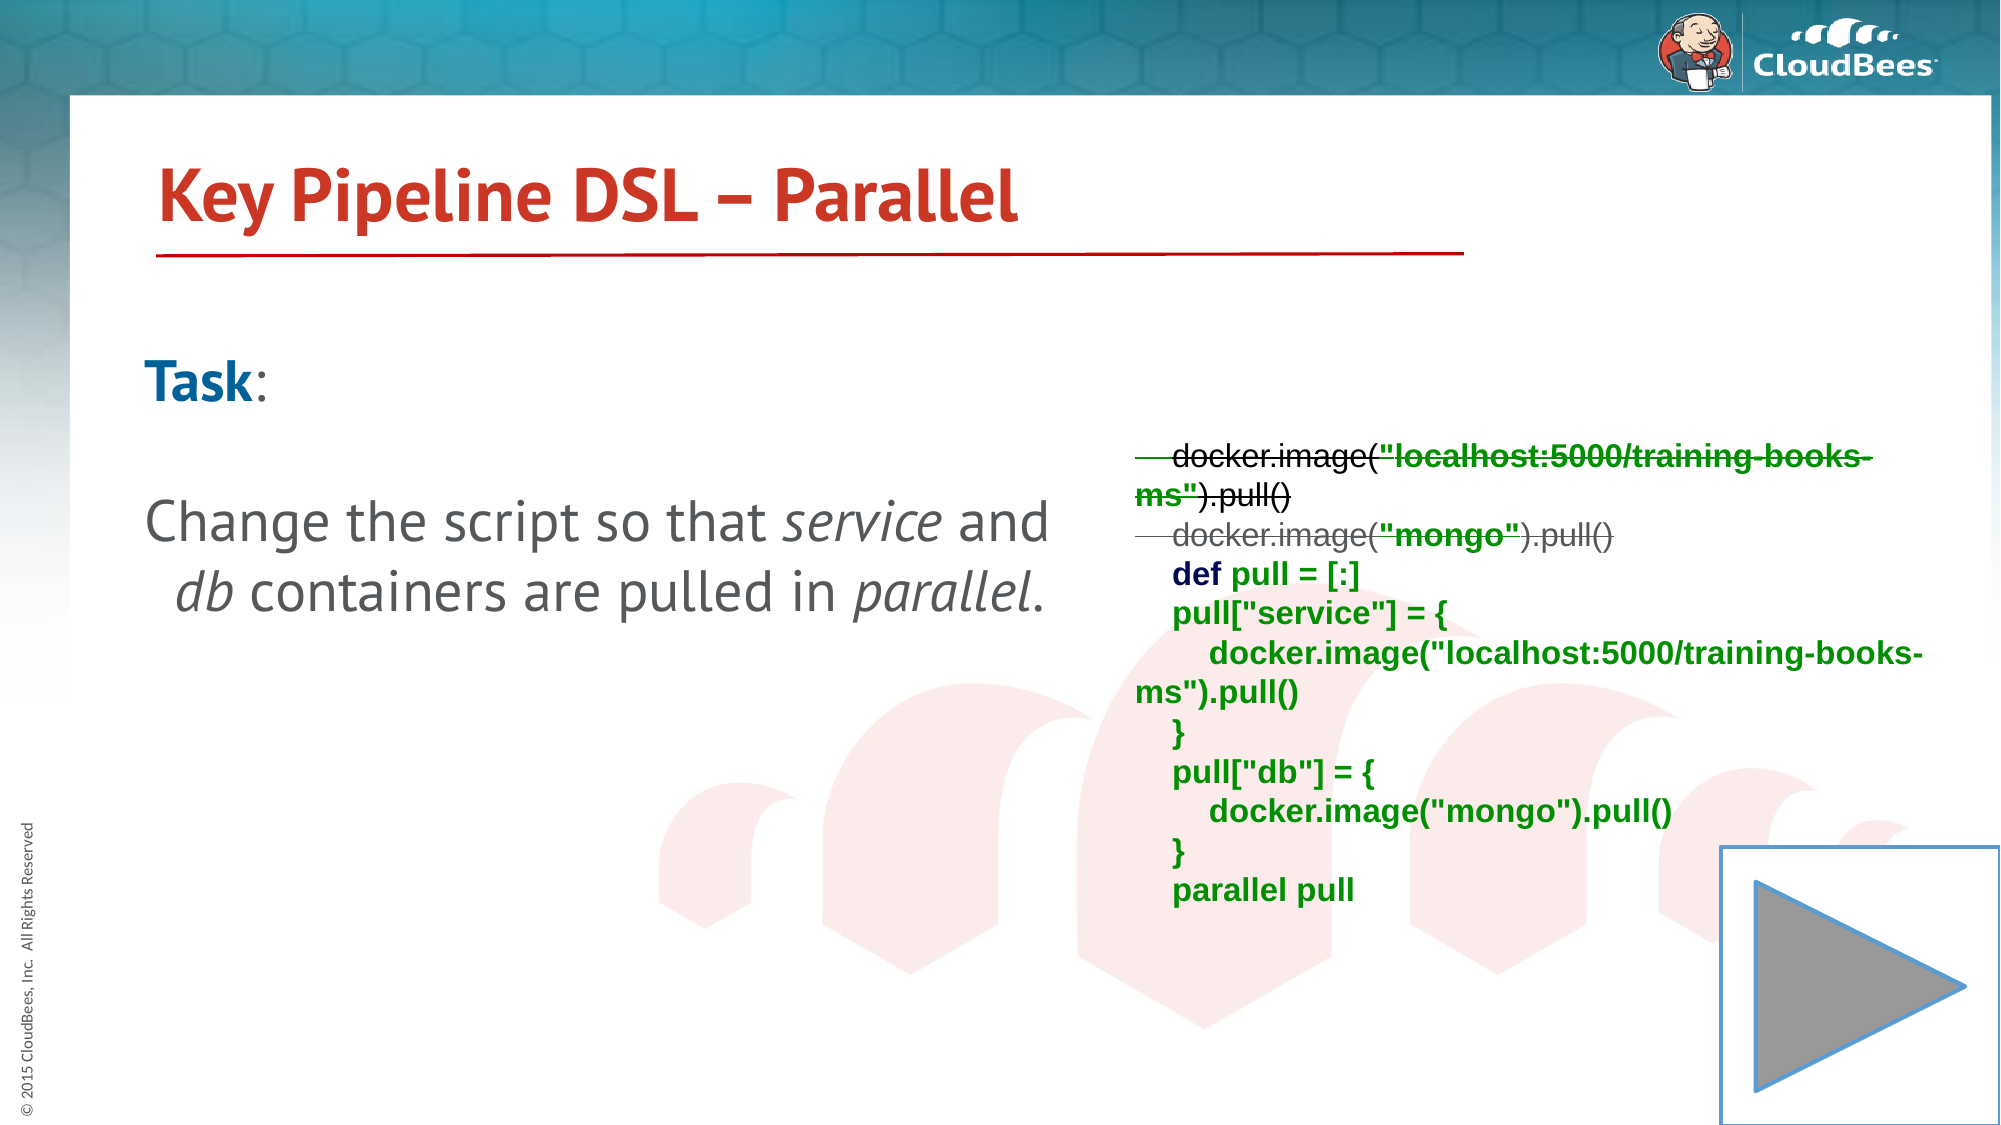

Key Pipeline DSL – Parallel
Task:

Change the script so that service and db containers are pulled in parallel.
    docker.image("localhost:5000/training-books-ms").pull()
    docker.image("mongo").pull()
    def pull = [:]
    pull["service"] = {
        docker.image("localhost:5000/training-books-ms").pull()
    }
    pull["db"] = {
        docker.image("mongo").pull()
    }
    parallel pull